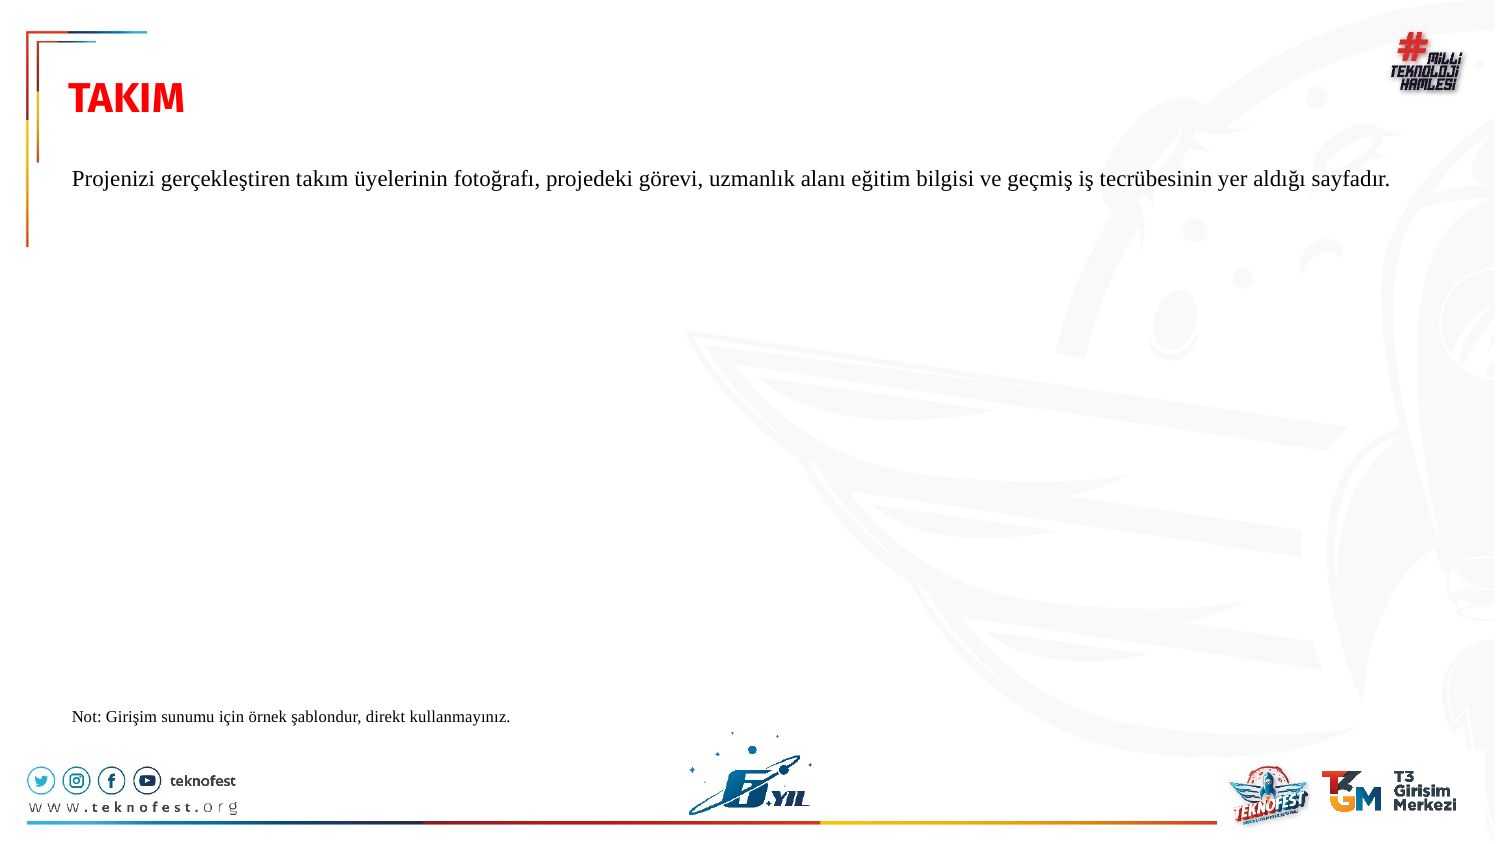

TAKIM
Projenizi gerçekleştiren takım üyelerinin fotoğrafı, projedeki görevi, uzmanlık alanı eğitim bilgisi ve geçmiş iş tecrübesinin yer aldığı sayfadır.

Not: Girişim sunumu için örnek şablondur, direkt kullanmayınız.